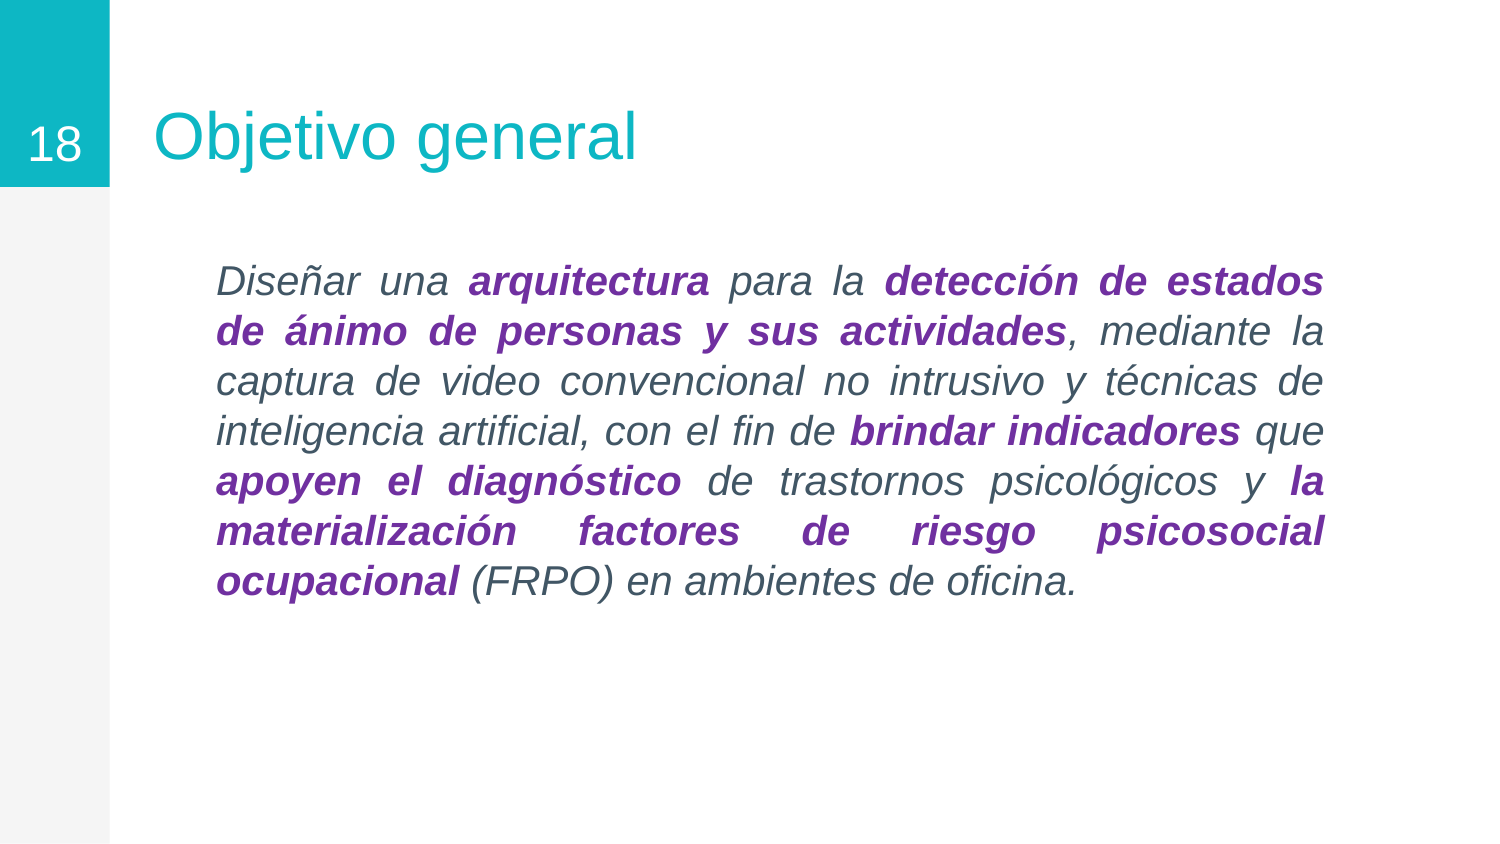

18
Objetivo general
Diseñar una arquitectura para la detección de estados de ánimo de personas y sus actividades, mediante la captura de video convencional no intrusivo y técnicas de inteligencia artificial, con el fin de brindar indicadores que apoyen el diagnóstico de trastornos psicológicos y la materialización factores de riesgo psicosocial ocupacional (FRPO) en ambientes de oficina.